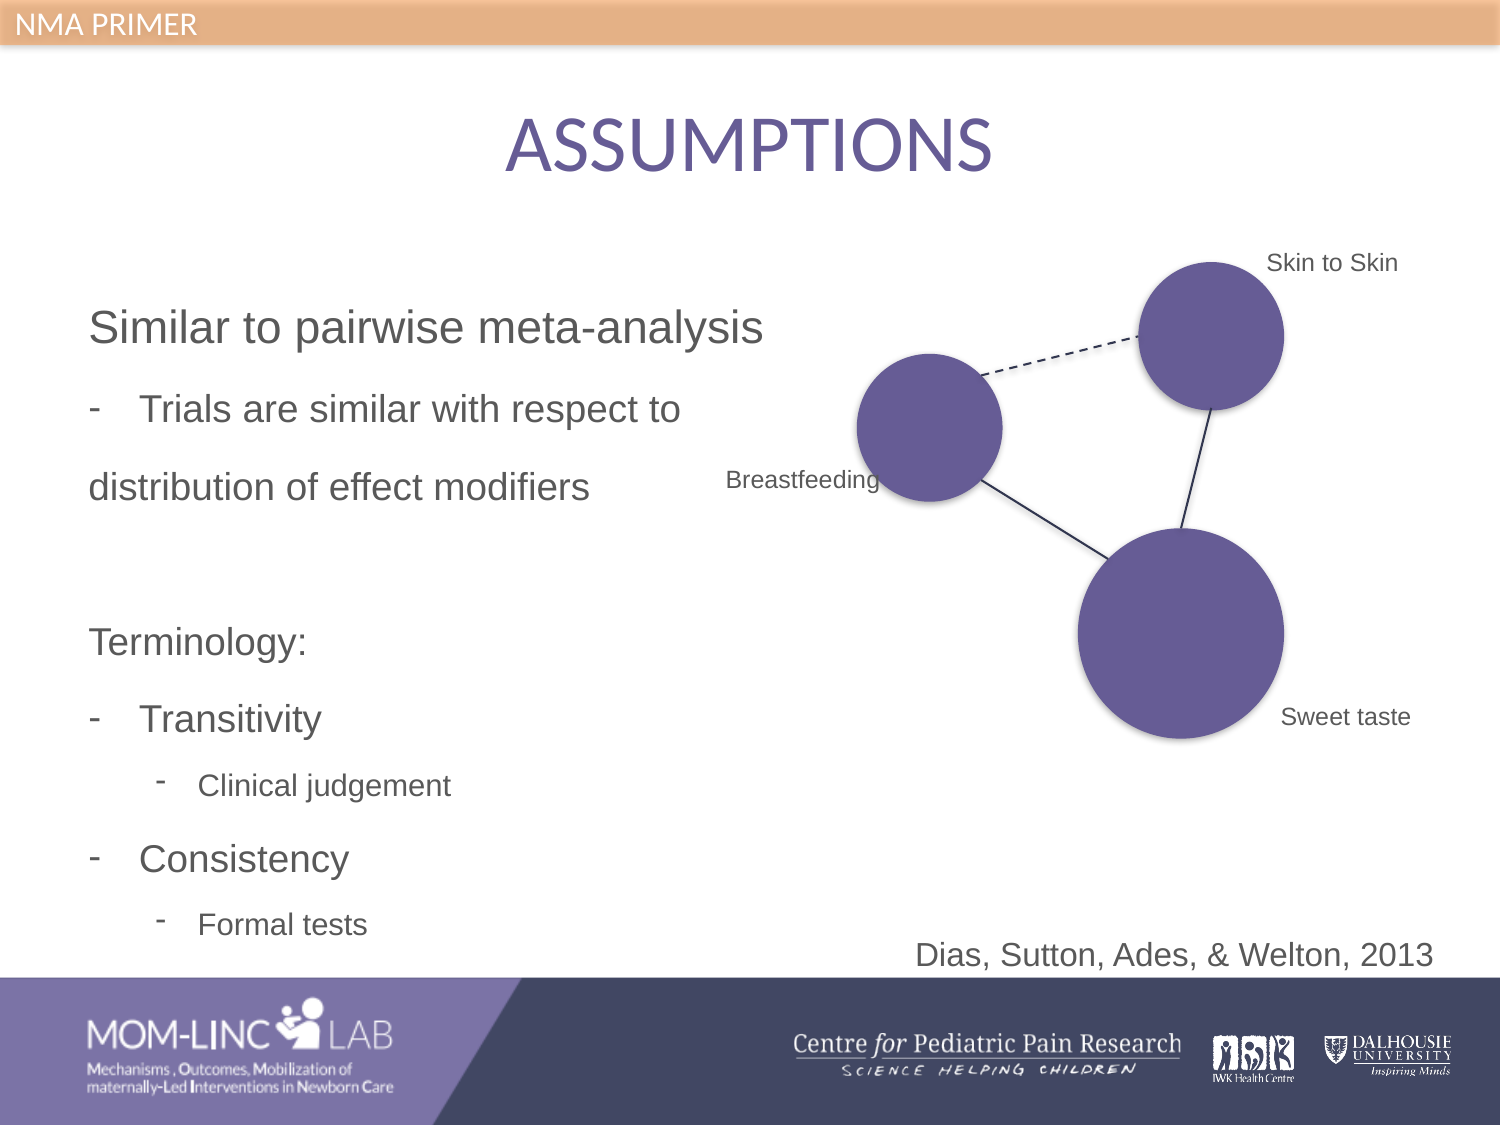

NMA PRIMER
# ASSUMPTIONS
Skin to Skin

Similar to pairwise meta-analysis
Trials are similar with respect to
distribution of effect modifiers

Terminology:
Transitivity
Clinical judgement
Consistency
Formal tests

Breastfeeding

Sweet taste
Dias, Sutton, Ades, & Welton, 2013